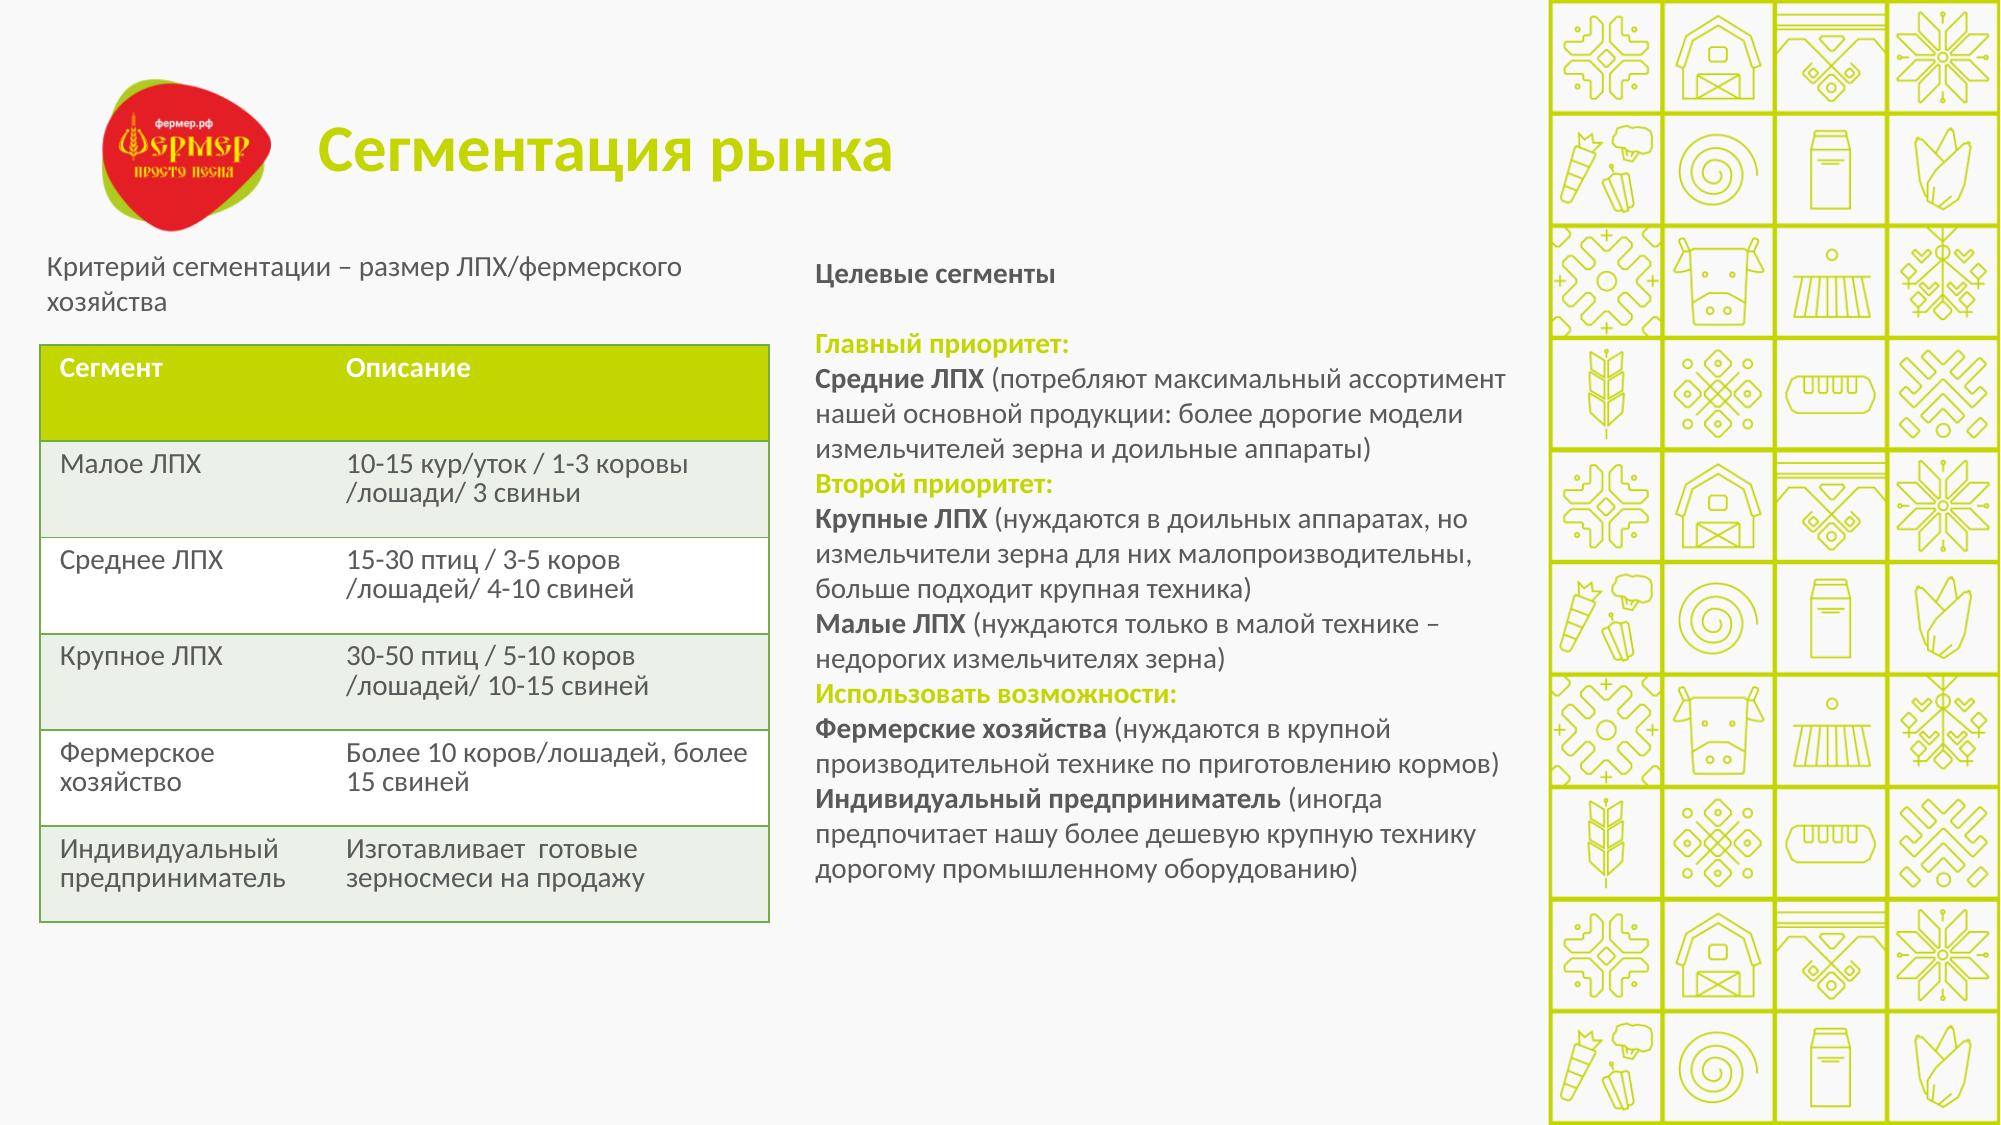

# Сегментация рынка
Критерий сегментации – размер ЛПХ/фермерского хозяйства
Целевые сегменты

Главный приоритет:
Средние ЛПХ (потребляют максимальный ассортимент нашей основной продукции: более дорогие модели измельчителей зерна и доильные аппараты)
Второй приоритет:
Крупные ЛПХ (нуждаются в доильных аппаратах, но измельчители зерна для них малопроизводительны, больше подходит крупная техника)
Малые ЛПХ (нуждаются только в малой технике –недорогих измельчителях зерна)
Использовать возможности:
Фермерские хозяйства (нуждаются в крупной производительной технике по приготовлению кормов)
Индивидуальный предприниматель (иногда предпочитает нашу более дешевую крупную технику дорогому промышленному оборудованию)

| Сегмент | Описание |
| --- | --- |
| Малое ЛПХ | 10-15 кур/уток / 1-3 коровы /лошади/ 3 свиньи |
| Среднее ЛПХ | 15-30 птиц / 3-5 коров /лошадей/ 4-10 свиней |
| Крупное ЛПХ | 30-50 птиц / 5-10 коров /лошадей/ 10-15 свиней |
| Фермерское хозяйство | Более 10 коров/лошадей, более 15 свиней |
| Индивидуальный предприниматель | Изготавливает готовые зерносмеси на продажу |